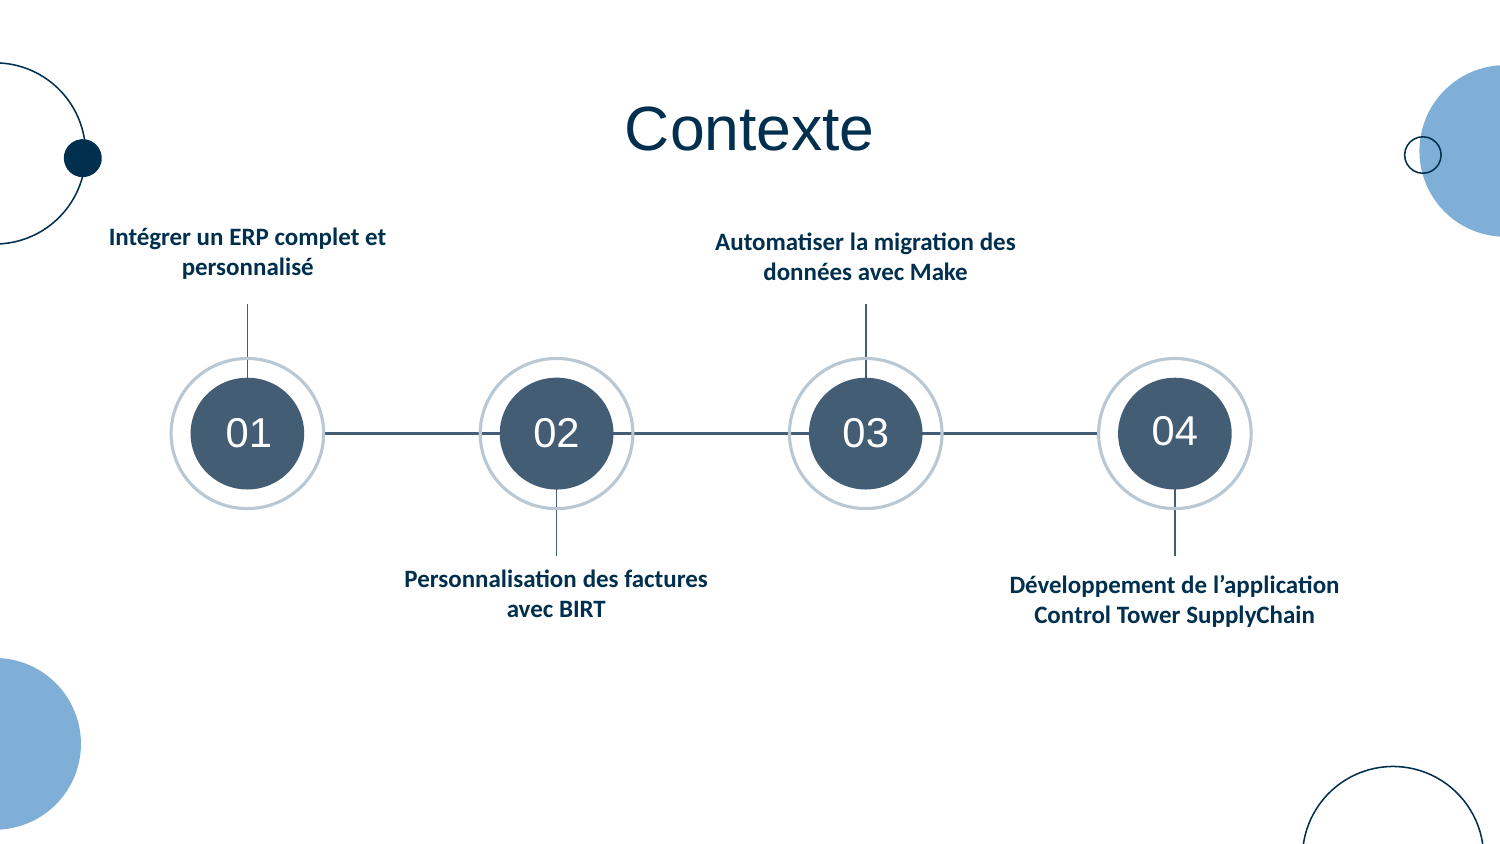

# Contexte
Intégrer un ERP complet et personnalisé

Automatiser la migration des données avec Make

04
01
02
03
Personnalisation des factures avec BIRT

Développement de l’application Control Tower SupplyChain